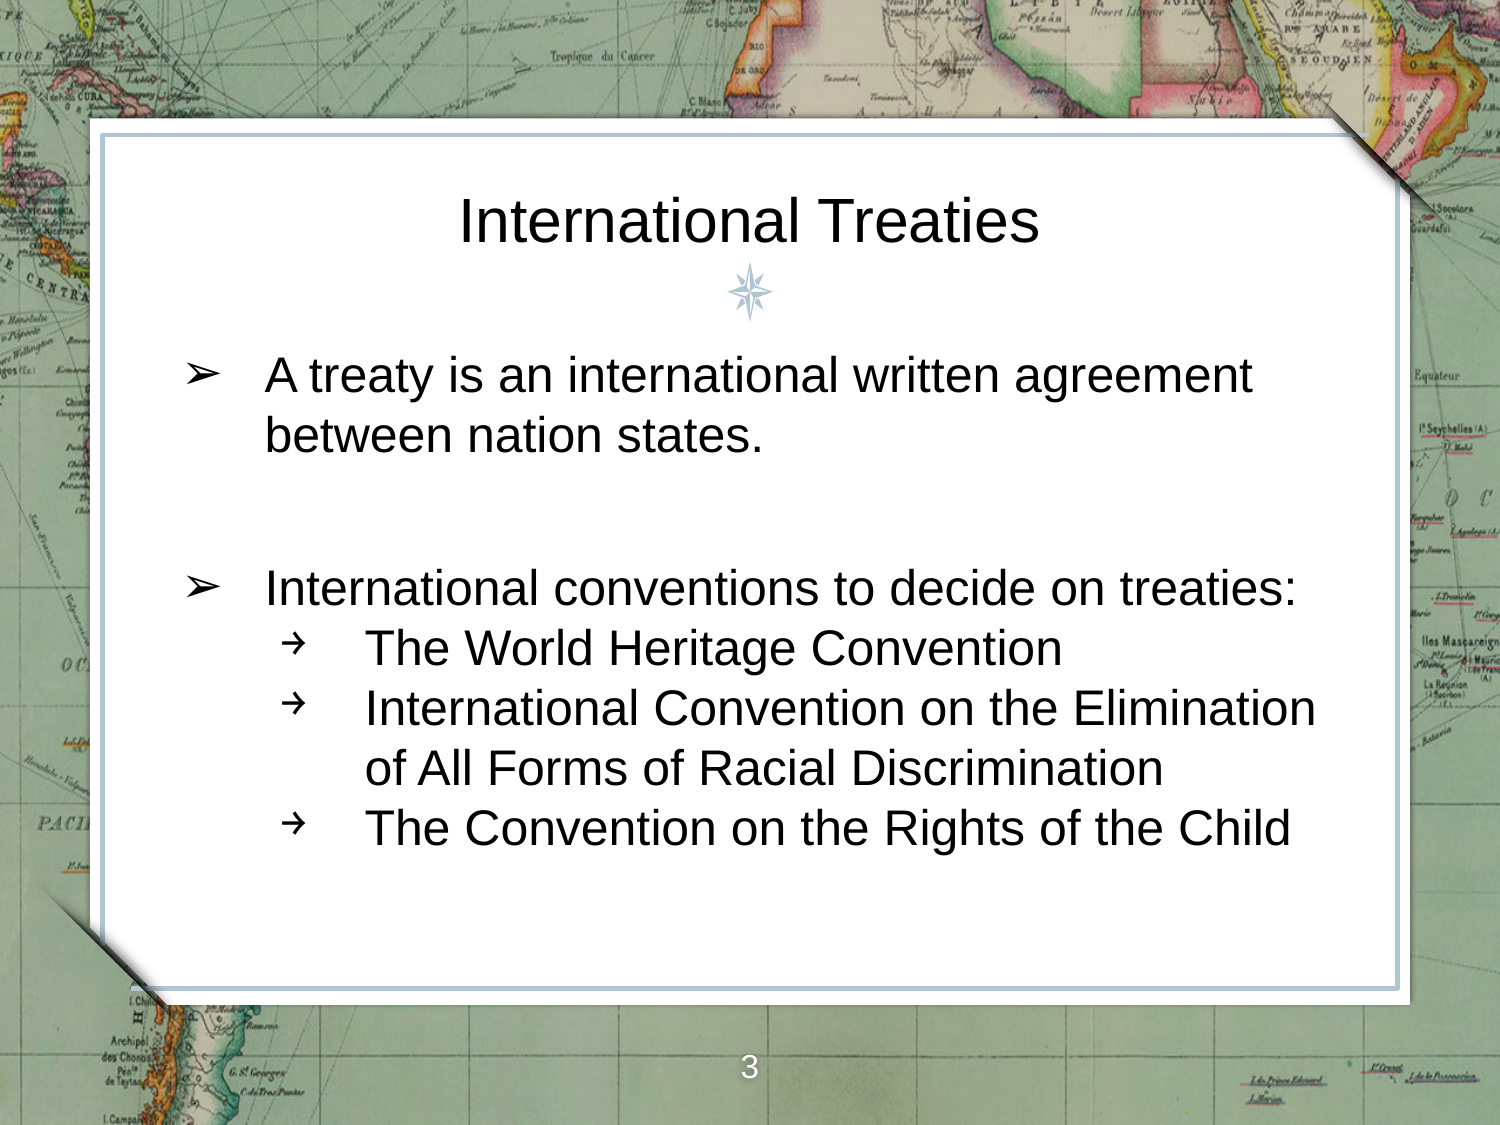

# International Treaties
A treaty is an international written agreement between nation states.

International conventions to decide on treaties:
The World Heritage Convention
International Convention on the Elimination of All Forms of Racial Discrimination
The Convention on the Rights of the Child
3